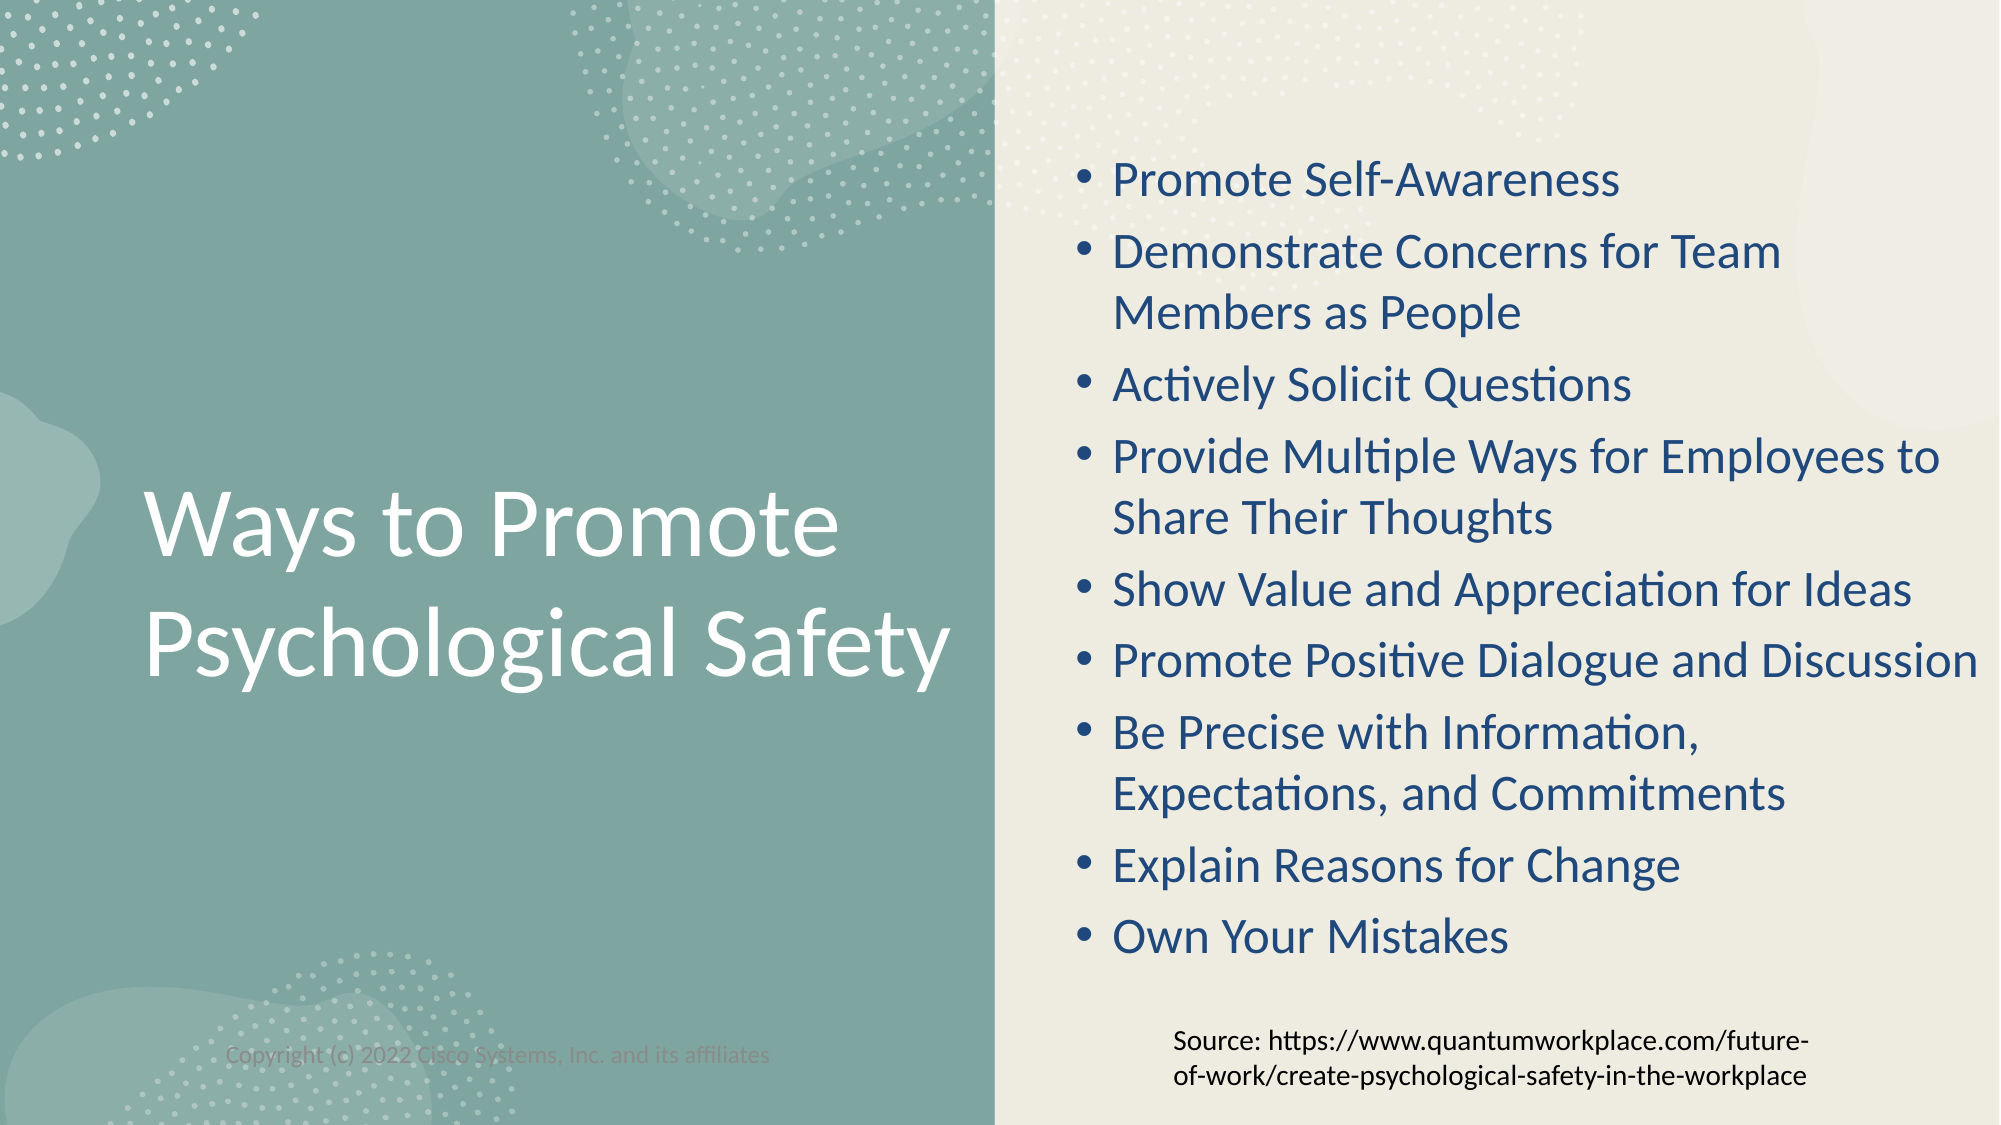

Promote Self-Awareness
Demonstrate Concerns for Team Members as People
Actively Solicit Questions
Provide Multiple Ways for Employees to Share Their Thoughts
Show Value and Appreciation for Ideas
Promote Positive Dialogue and Discussion
Be Precise with Information, Expectations, and Commitments
Explain Reasons for Change
Own Your Mistakes

# Ways to Promote Psychological Safety
Source: https://www.quantumworkplace.com/future-of-work/create-psychological-safety-in-the-workplace
Copyright (c) 2022 Cisco Systems, Inc. and its affiliates